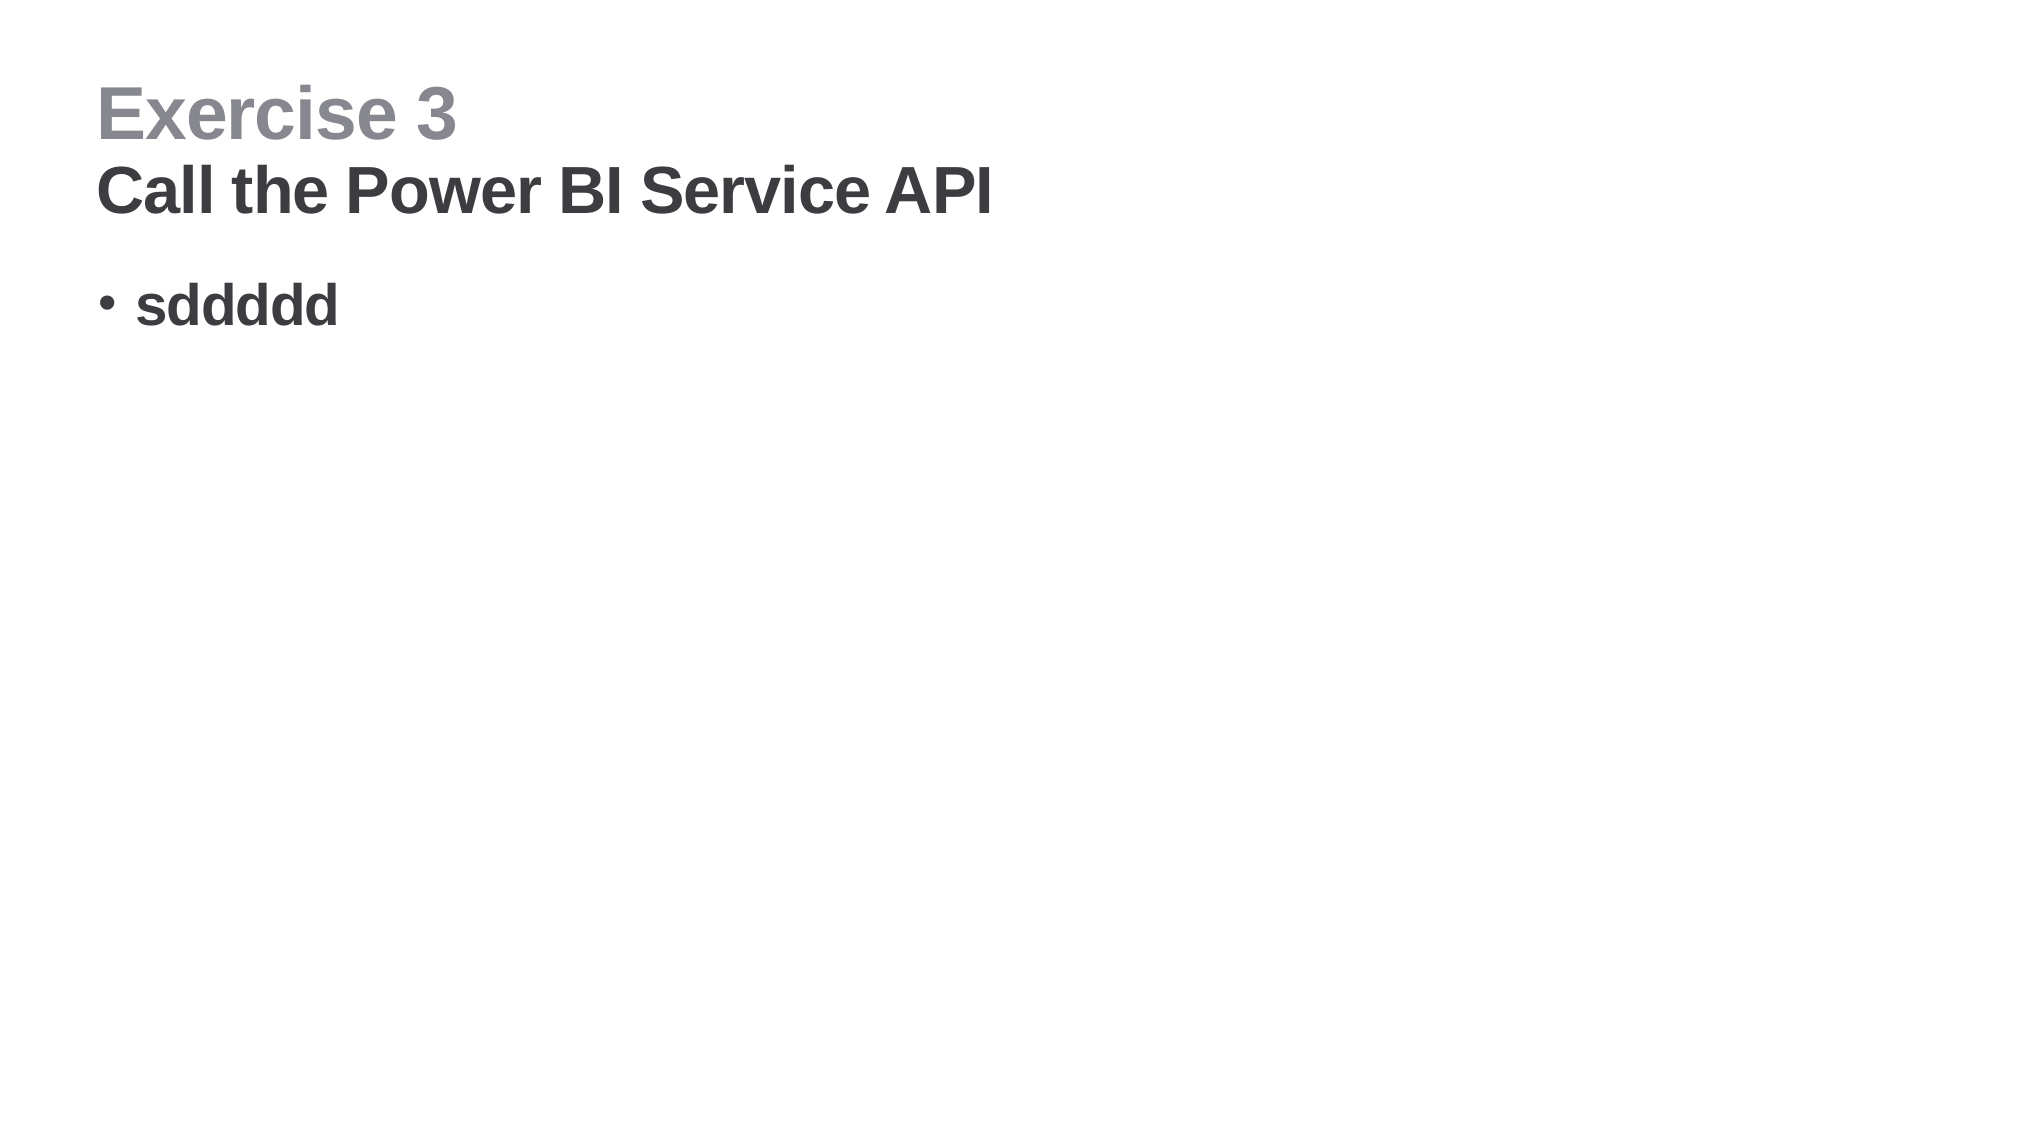

# Exercise 3 Call the Power BI Service API
sddddd